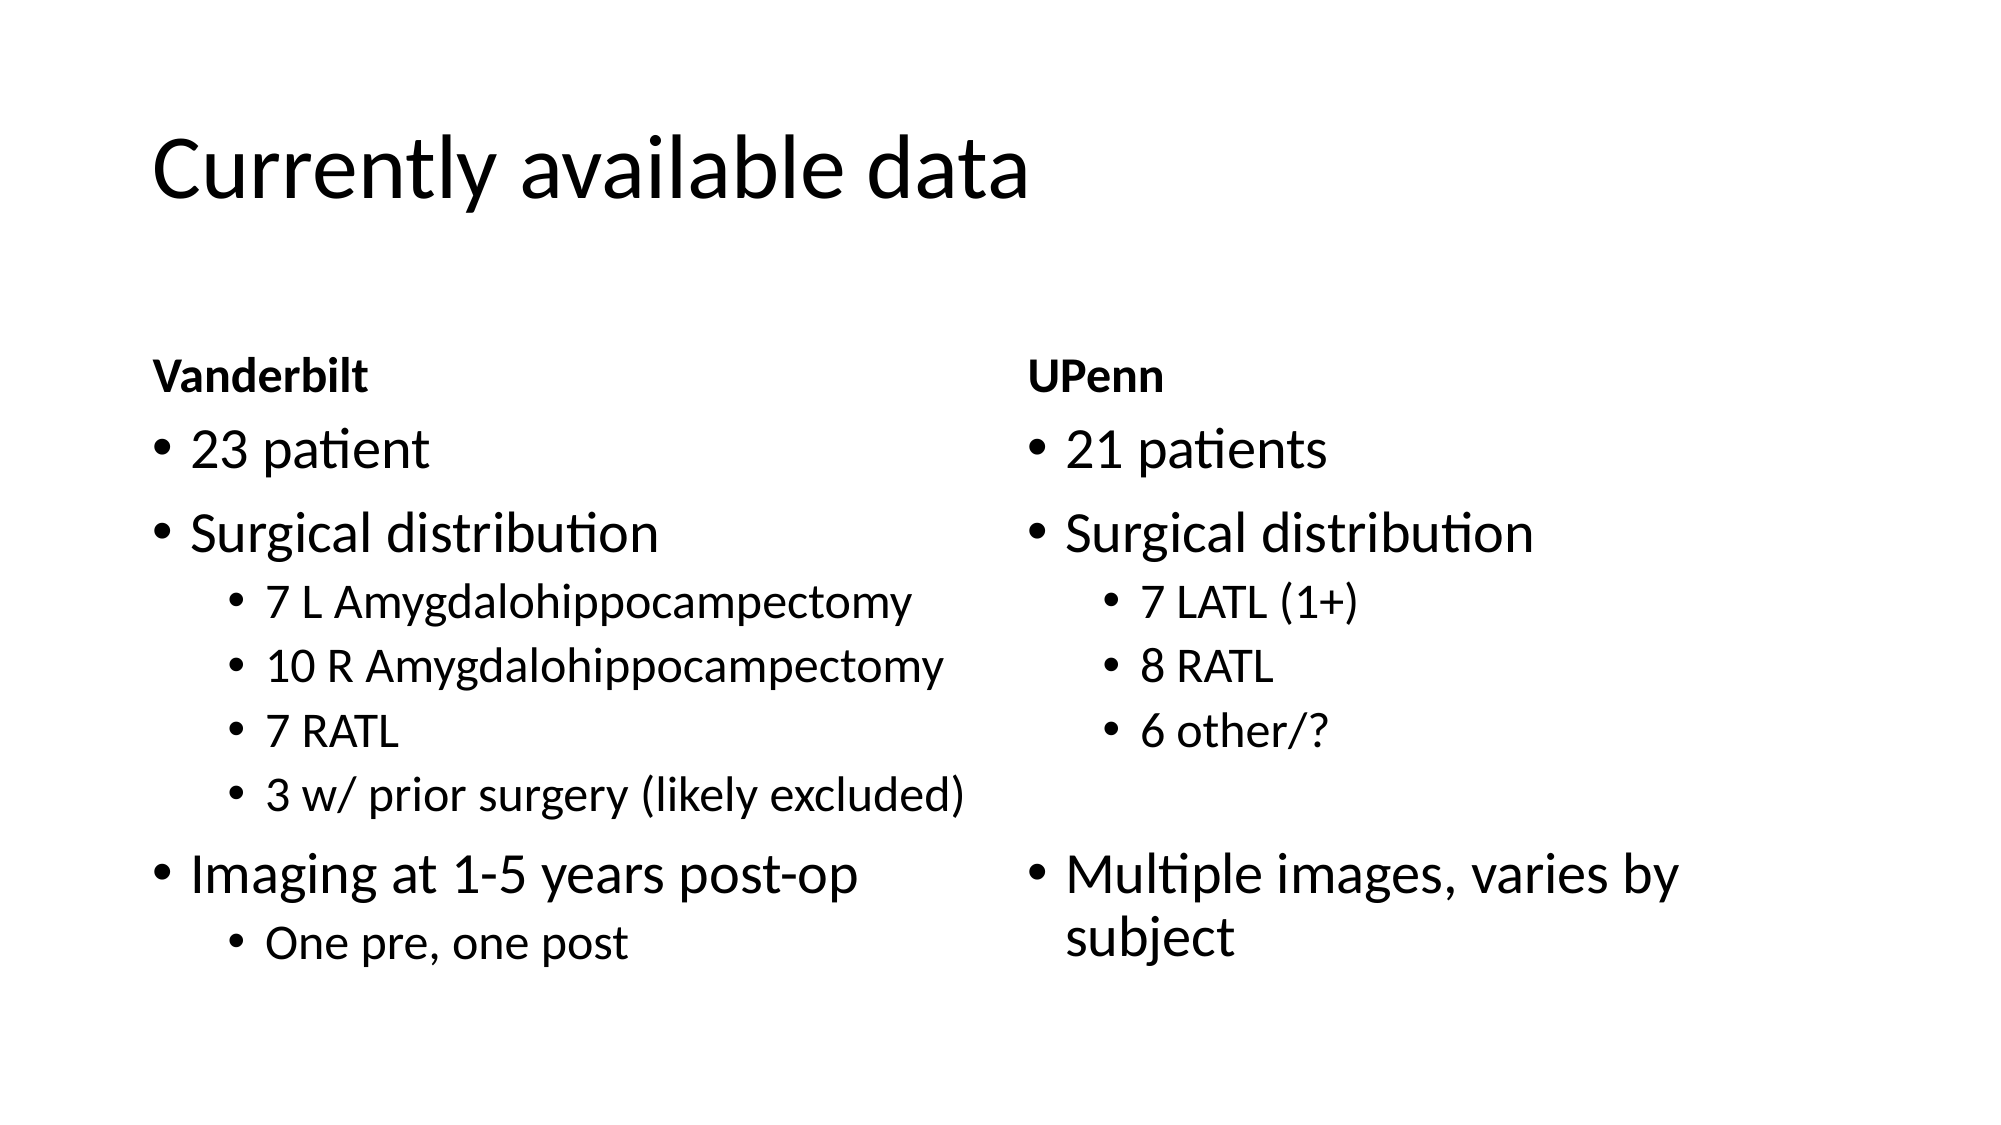

# Currently available data
Vanderbilt
UPenn
23 patient
Surgical distribution
7 L Amygdalohippocampectomy
10 R Amygdalohippocampectomy
7 RATL
3 w/ prior surgery (likely excluded)
Imaging at 1-5 years post-op
One pre, one post
21 patients
Surgical distribution
7 LATL (1+)
8 RATL
6 other/?

Multiple images, varies by subject